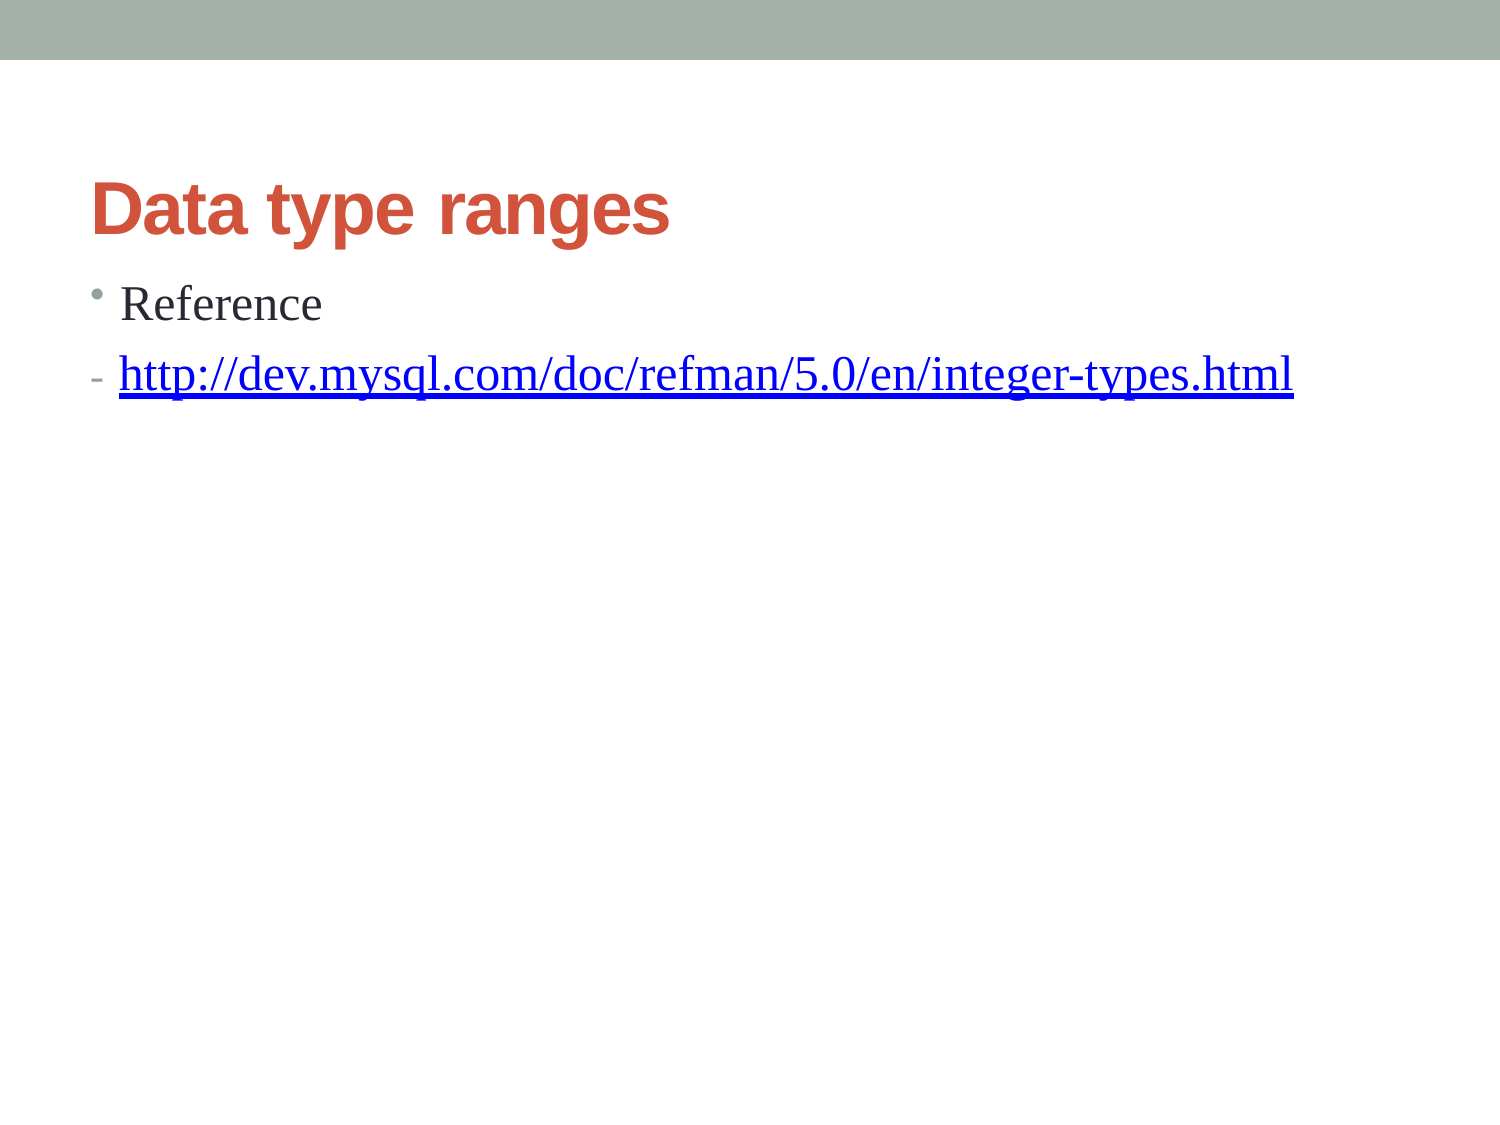

# Data type ranges
Reference
- http://dev.mysql.com/doc/refman/5.0/en/integer-types.html